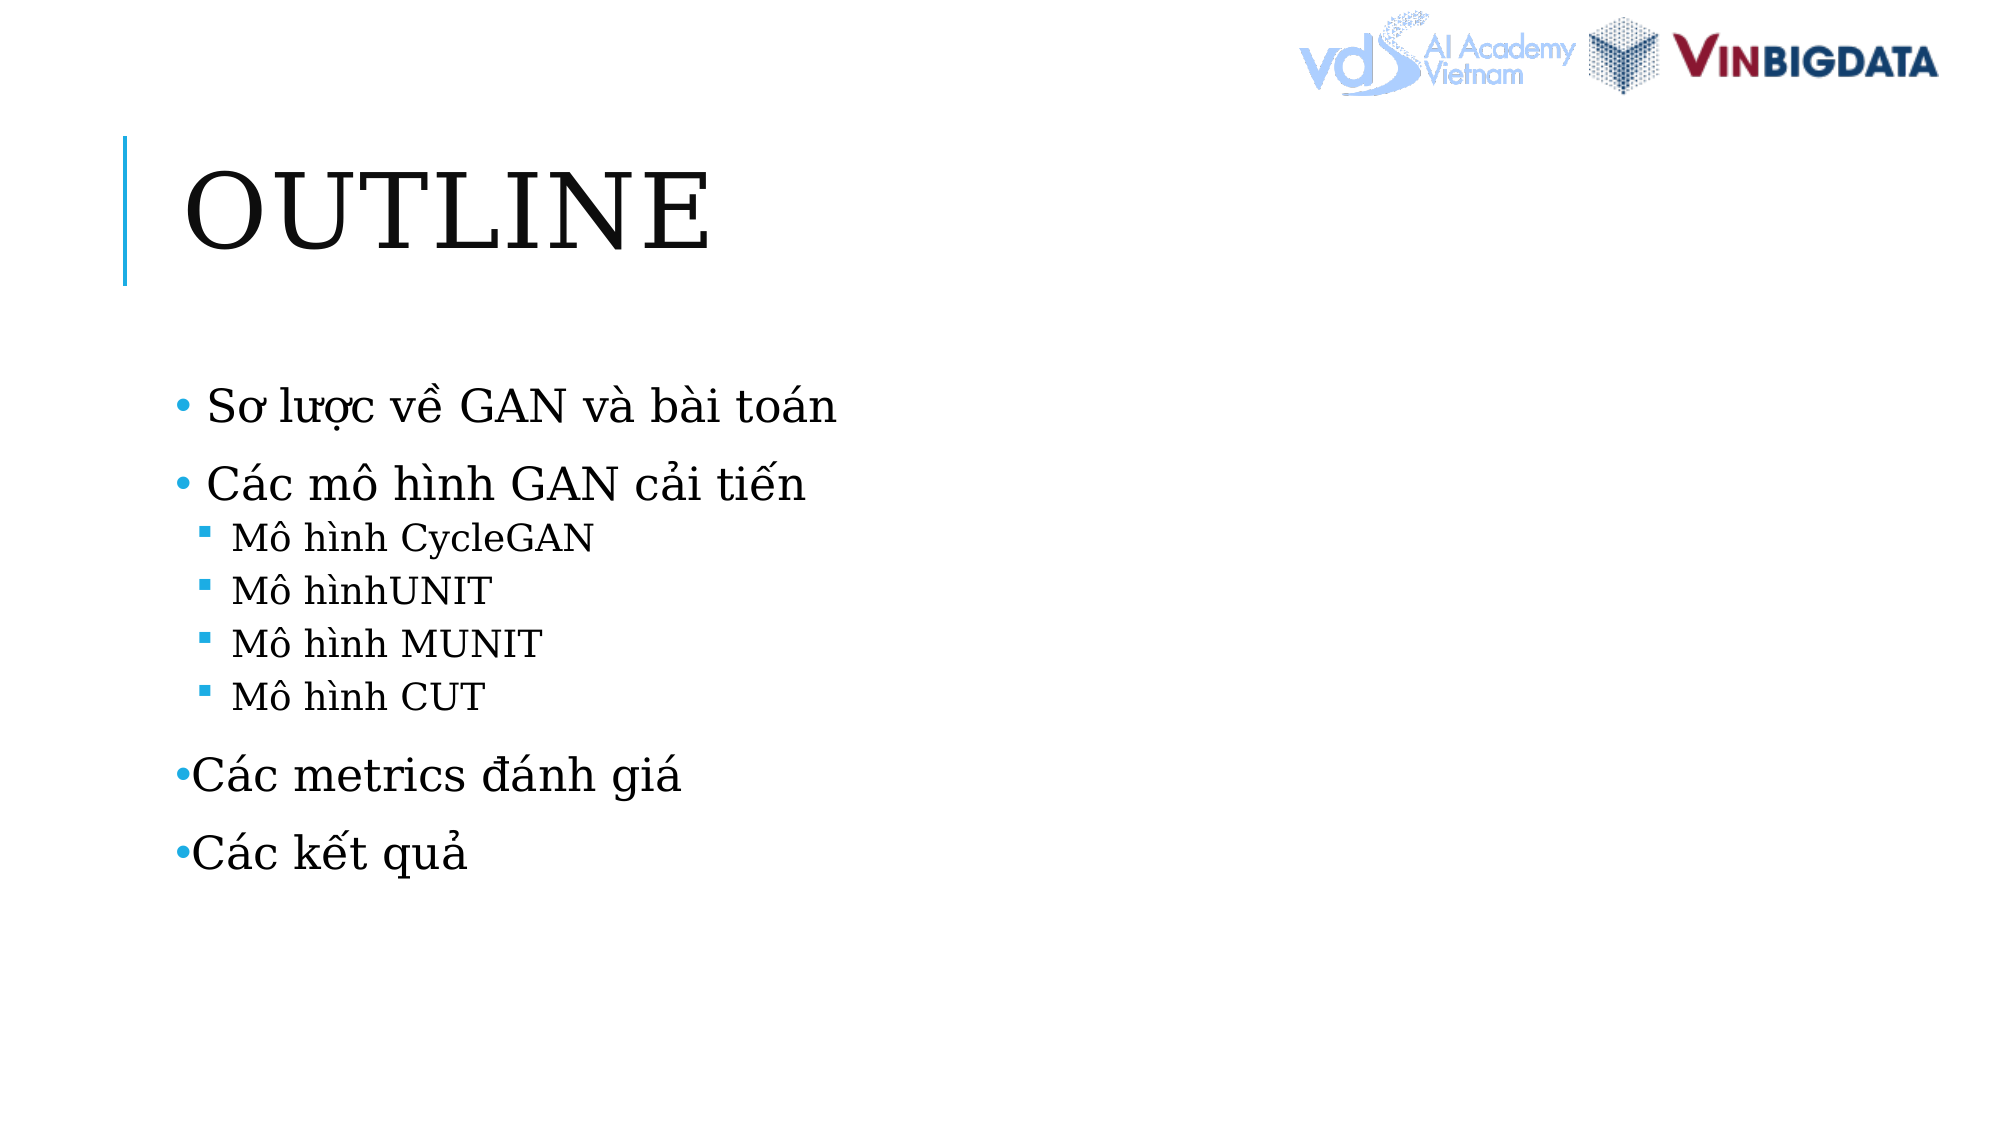

# Outline
 Sơ lược về GAN và bài toán
 Các mô hình GAN cải tiến
 Mô hình CycleGAN
 Mô hìnhUNIT
 Mô hình MUNIT
 Mô hình CUT
Các metrics đánh giá
Các kết quả